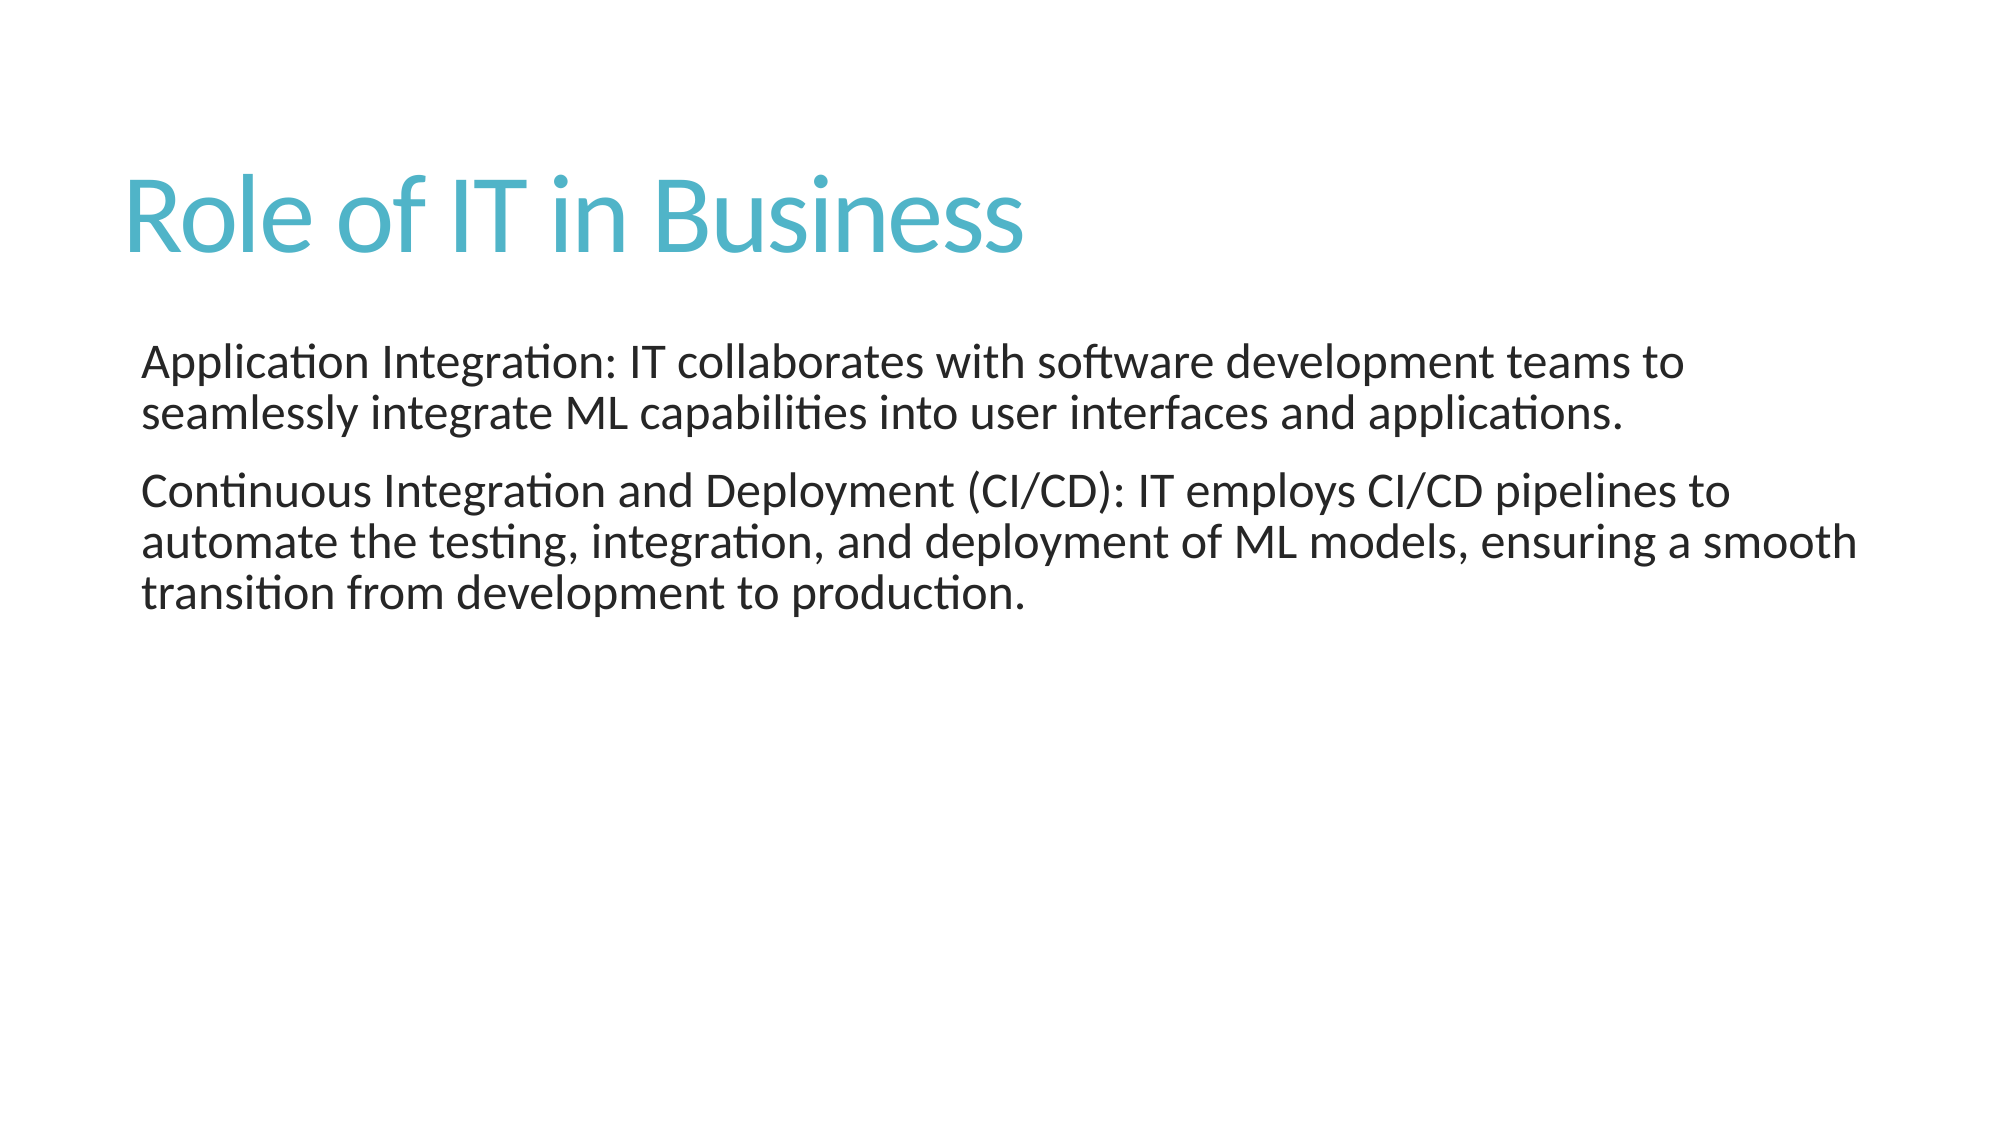

# Role of IT in Business
Application Integration: IT collaborates with software development teams to seamlessly integrate ML capabilities into user interfaces and applications.
Continuous Integration and Deployment (CI/CD): IT employs CI/CD pipelines to automate the testing, integration, and deployment of ML models, ensuring a smooth transition from development to production.